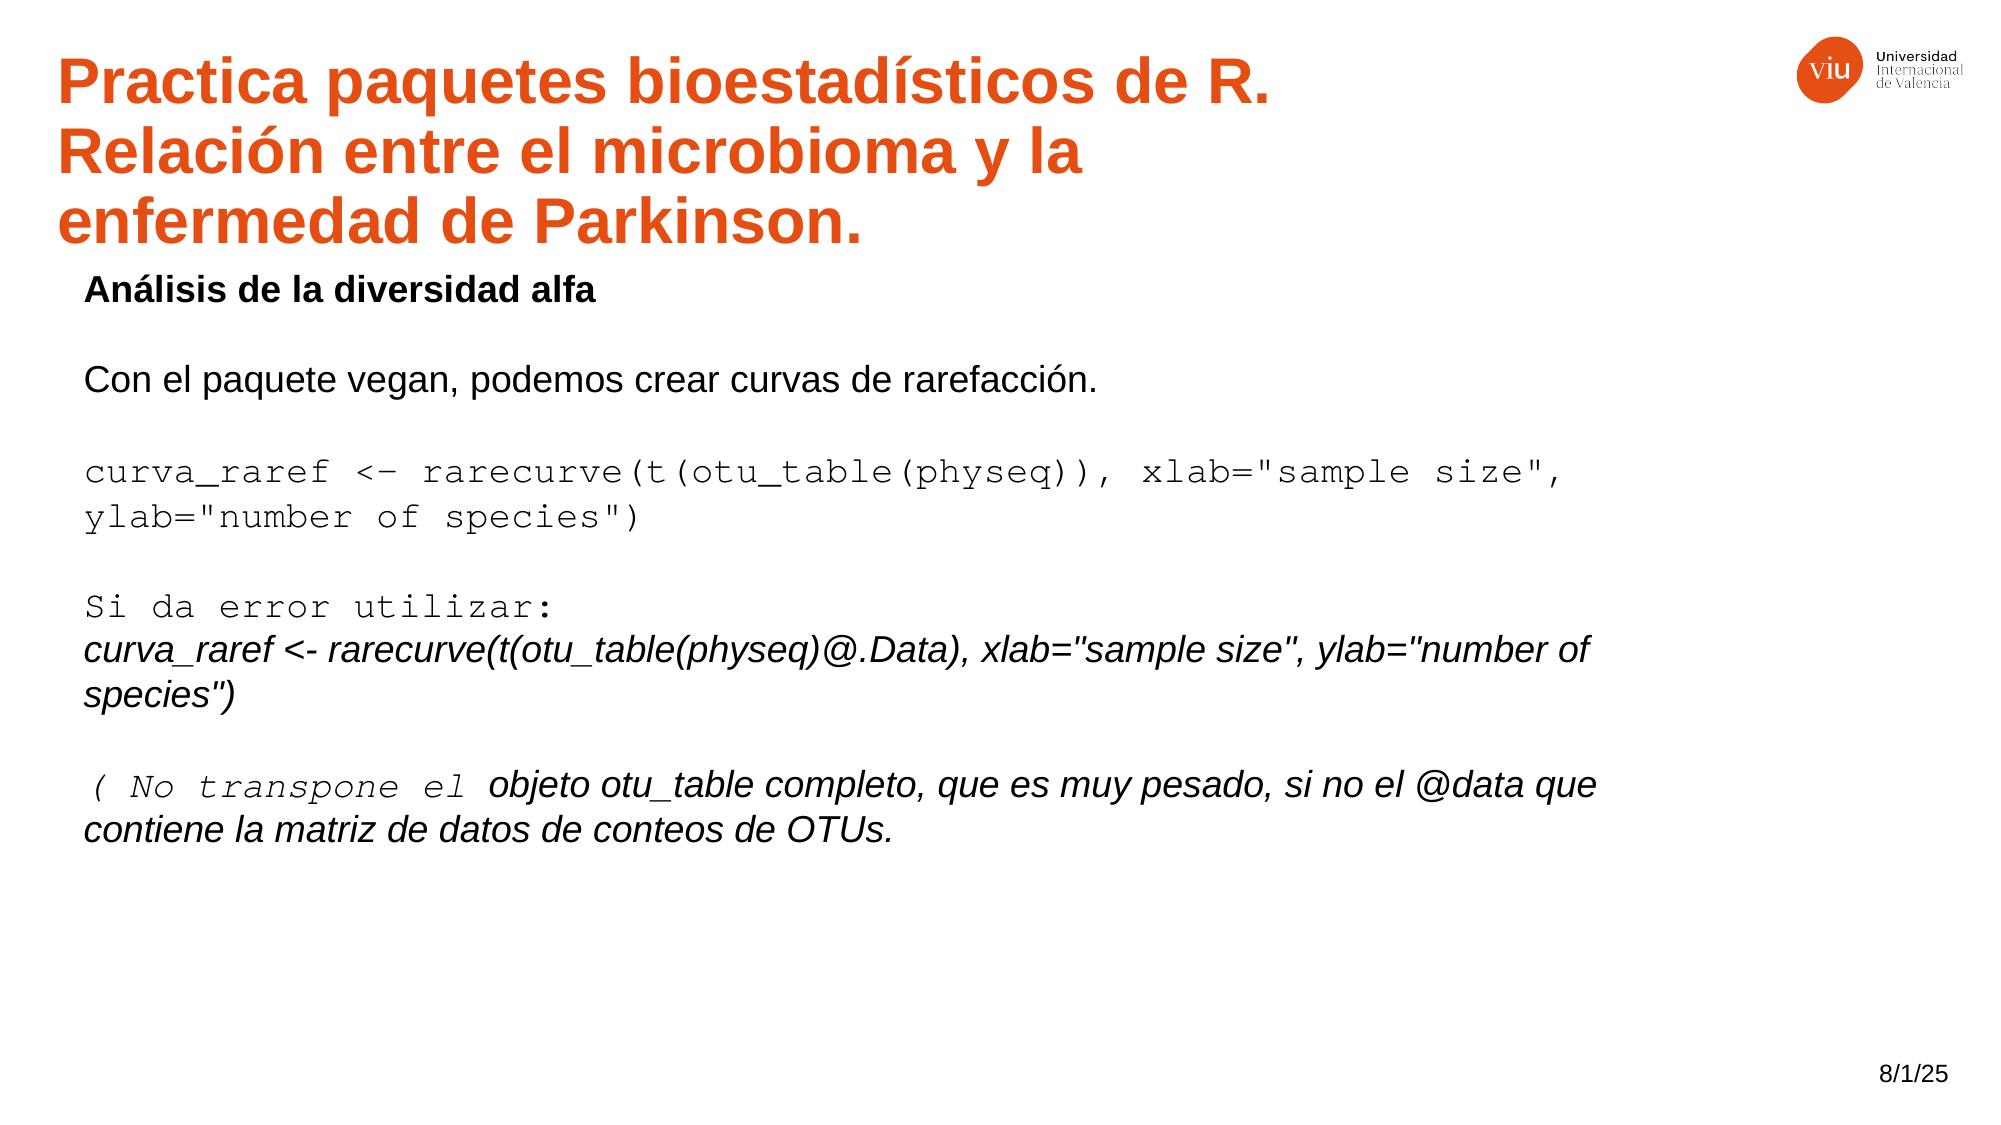

Practica paquetes bioestadísticos de R. Relación entre el microbioma y la enfermedad de Parkinson.

Análisis de la diversidad alfa

Con el paquete vegan, podemos crear curvas de rarefacción.

curva_raref <- rarecurve(t(otu_table(physeq)), xlab="sample size", ylab="number of species")

Si da error utilizar:
curva_raref <- rarecurve(t(otu_table(physeq)@.Data), xlab="sample size", ylab="number of species")

( No transpone el objeto otu_table completo, que es muy pesado, si no el @data que contiene la matriz de datos de conteos de OTUs.